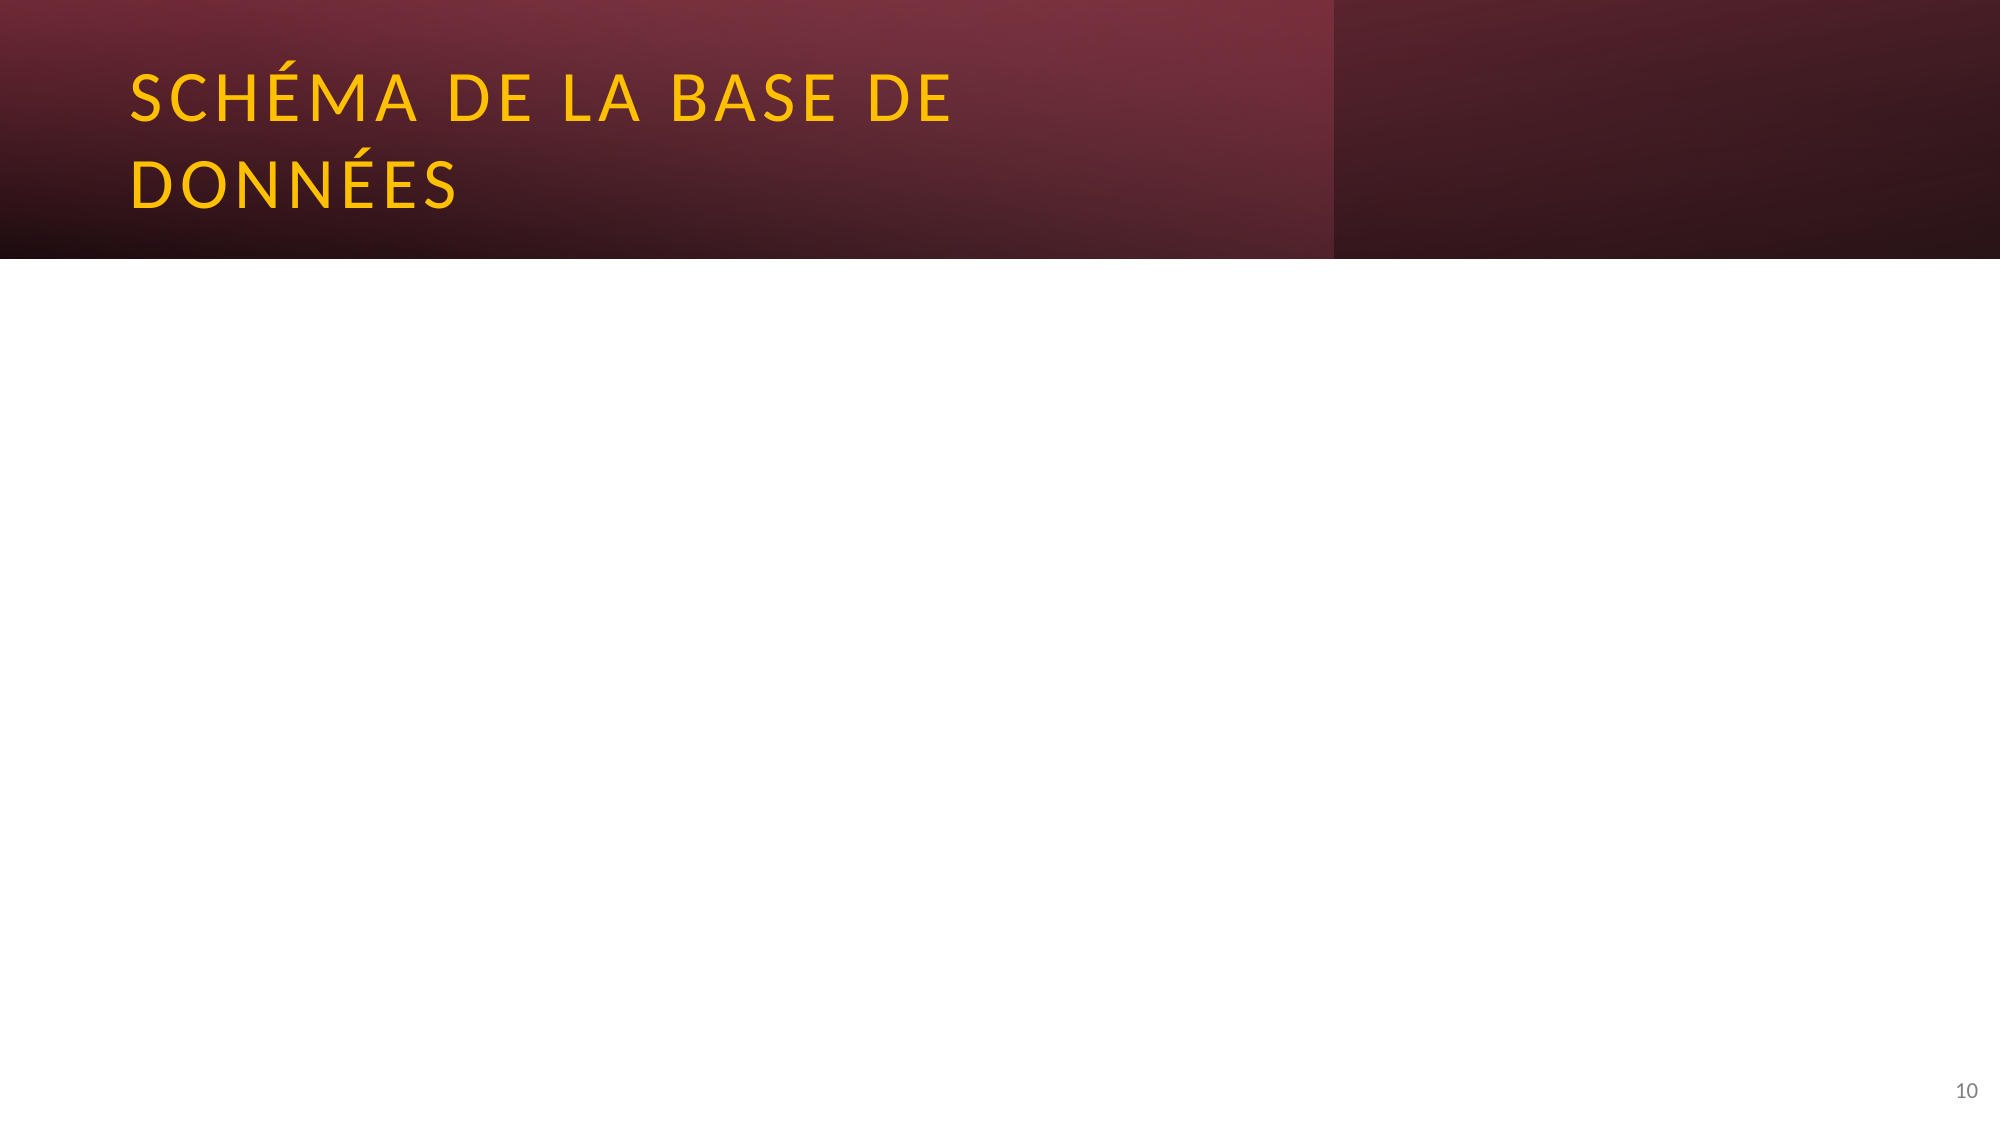

# Schéma de la base de données

### Chart

| Category |
|---|
10